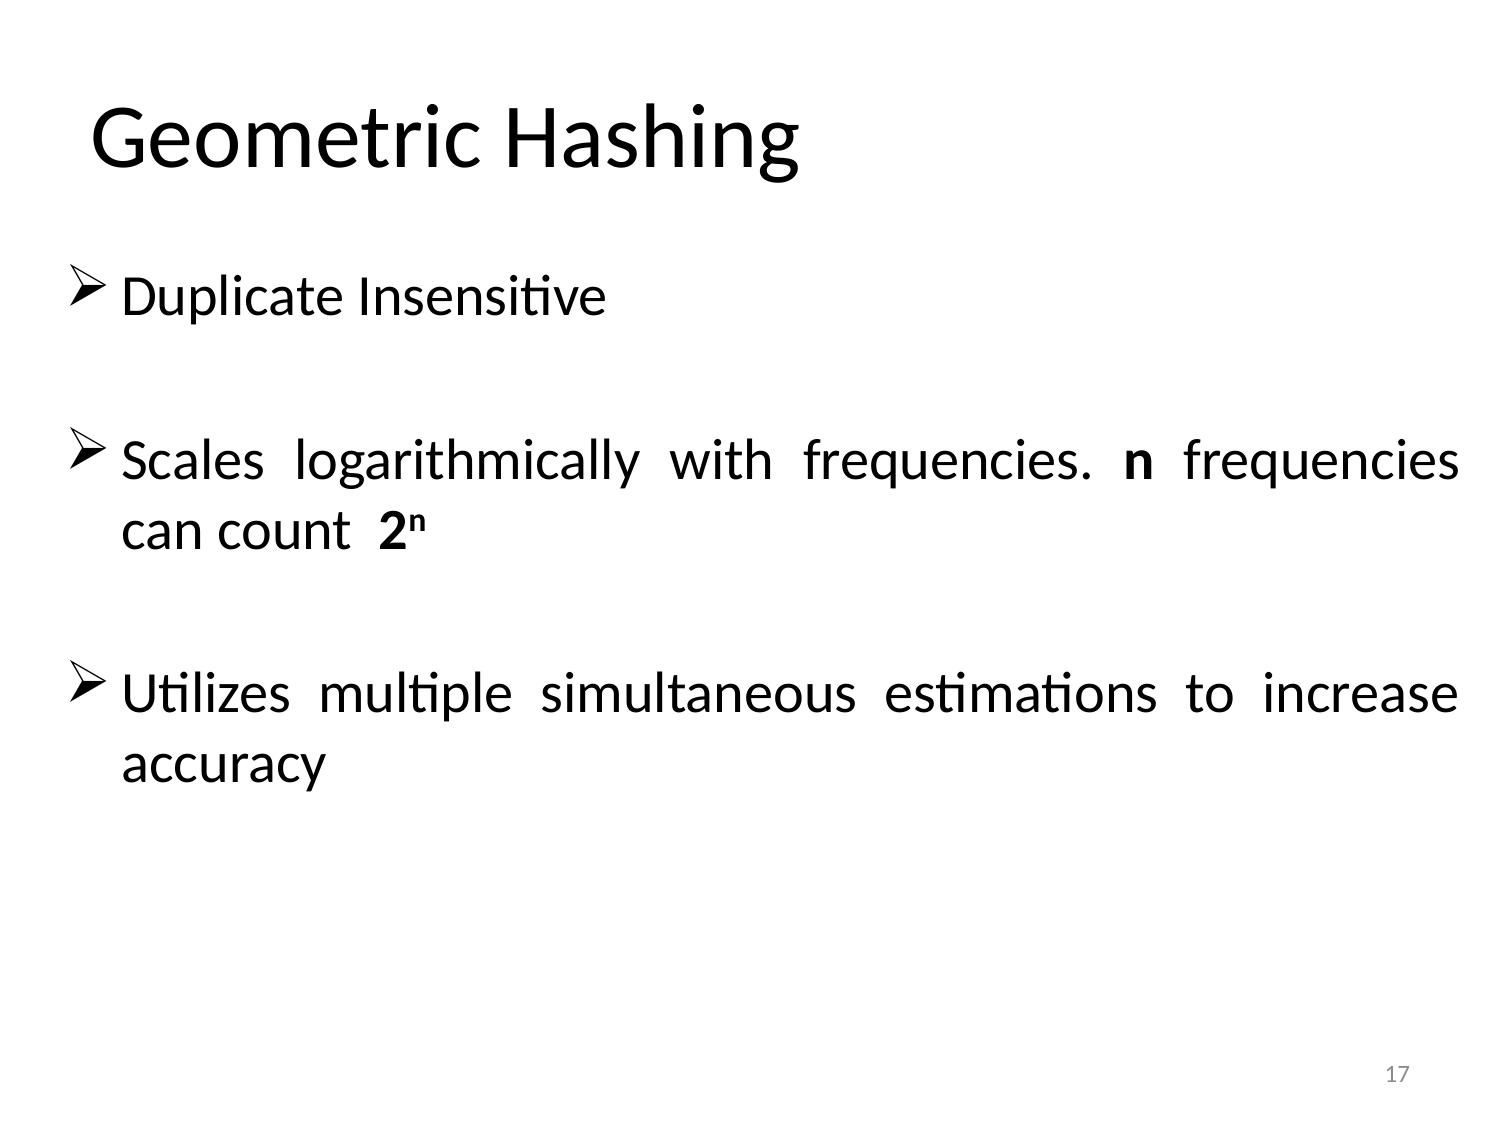

# Geometric Hashing
Duplicate Insensitive

Scales logarithmically with frequencies. n frequencies can count  2n

Utilizes multiple simultaneous estimations to increase accuracy

17